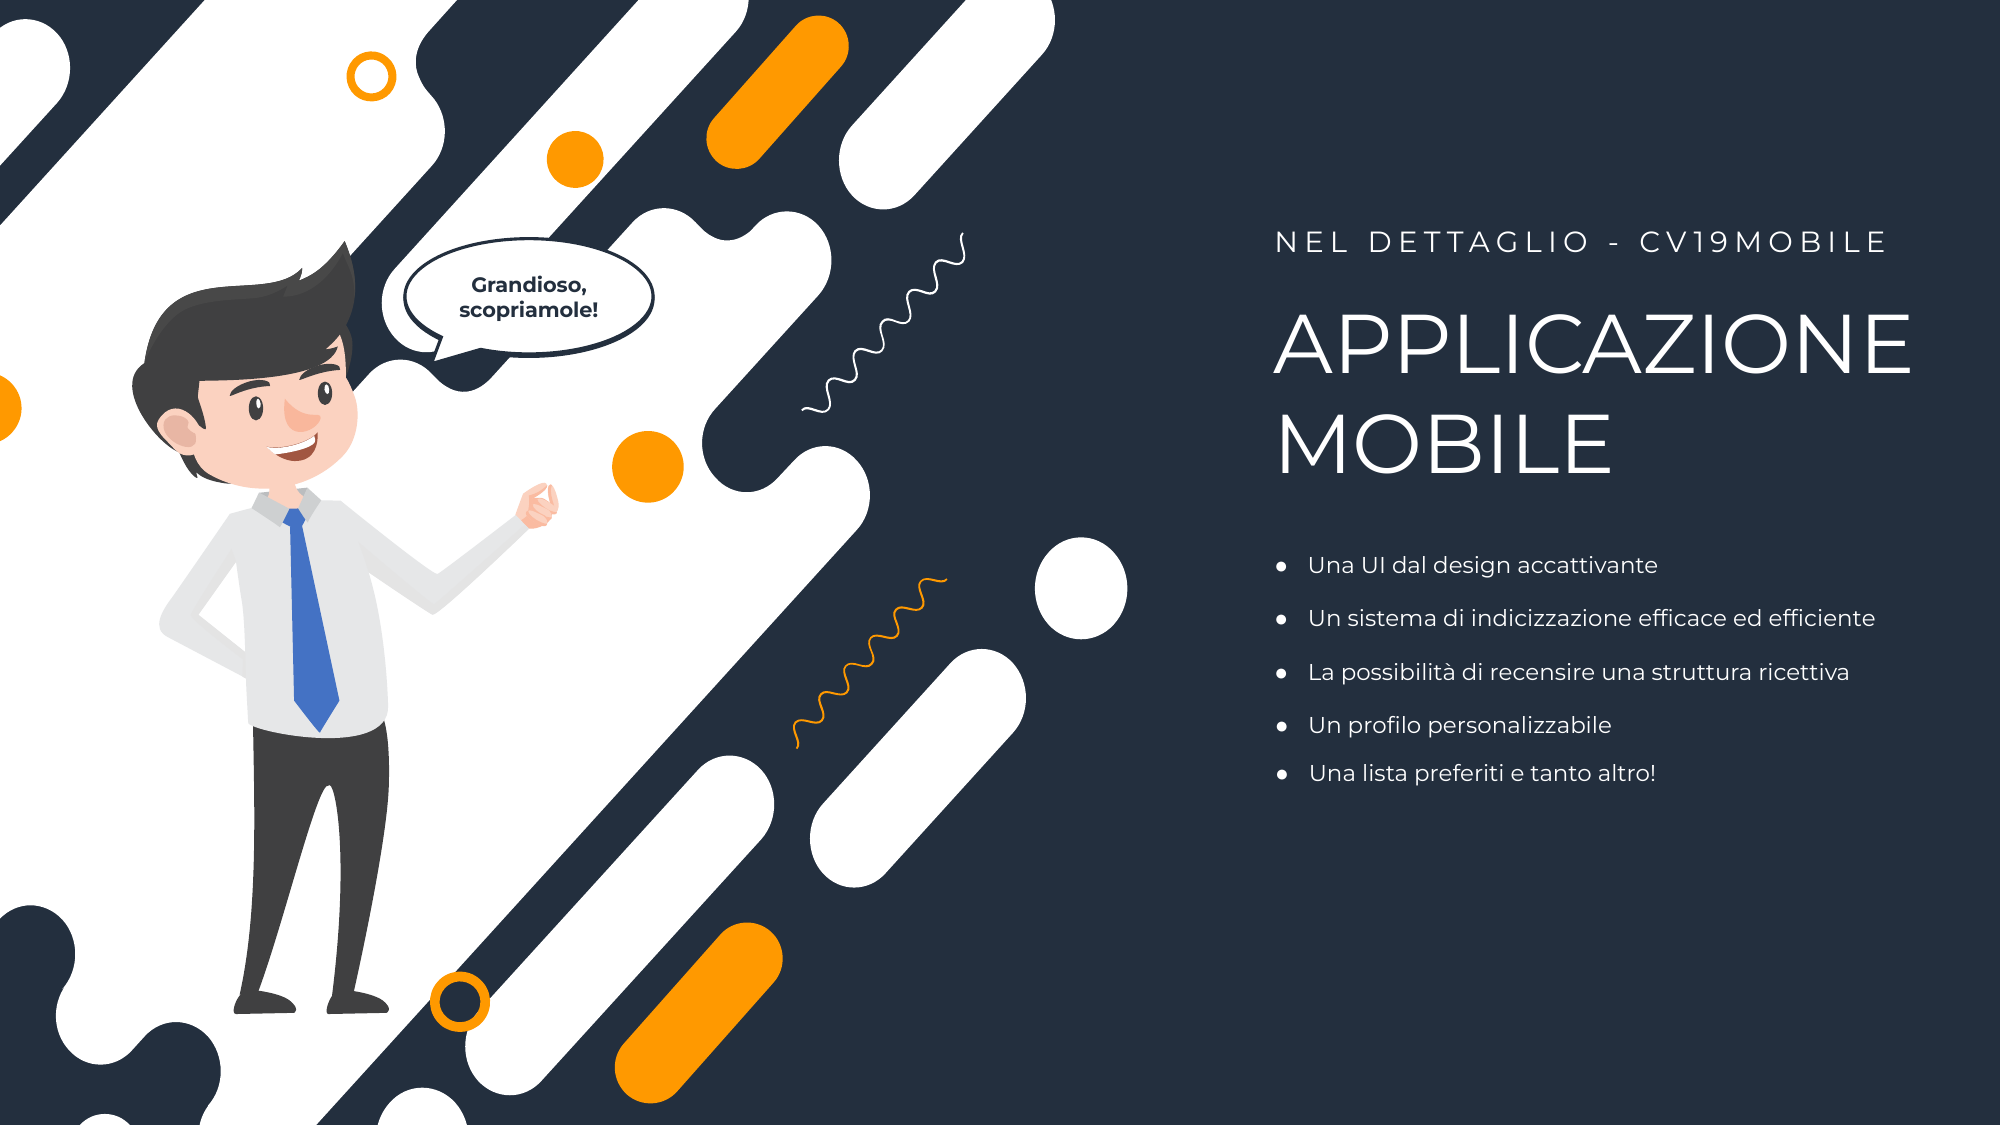

NEL DETTAGLIO - CV19MOBILE
Grandioso, scopriamole!

Cosa offre CV19Mobile?
APPLICAZIONE
MOBILE
●   Una UI dal design accattivante
●   Un sistema di indicizzazione efficace ed efficiente
●   La possibilità di recensire una struttura ricettiva
●   Un profilo personalizzabile
●   Una lista preferiti e tanto altro!